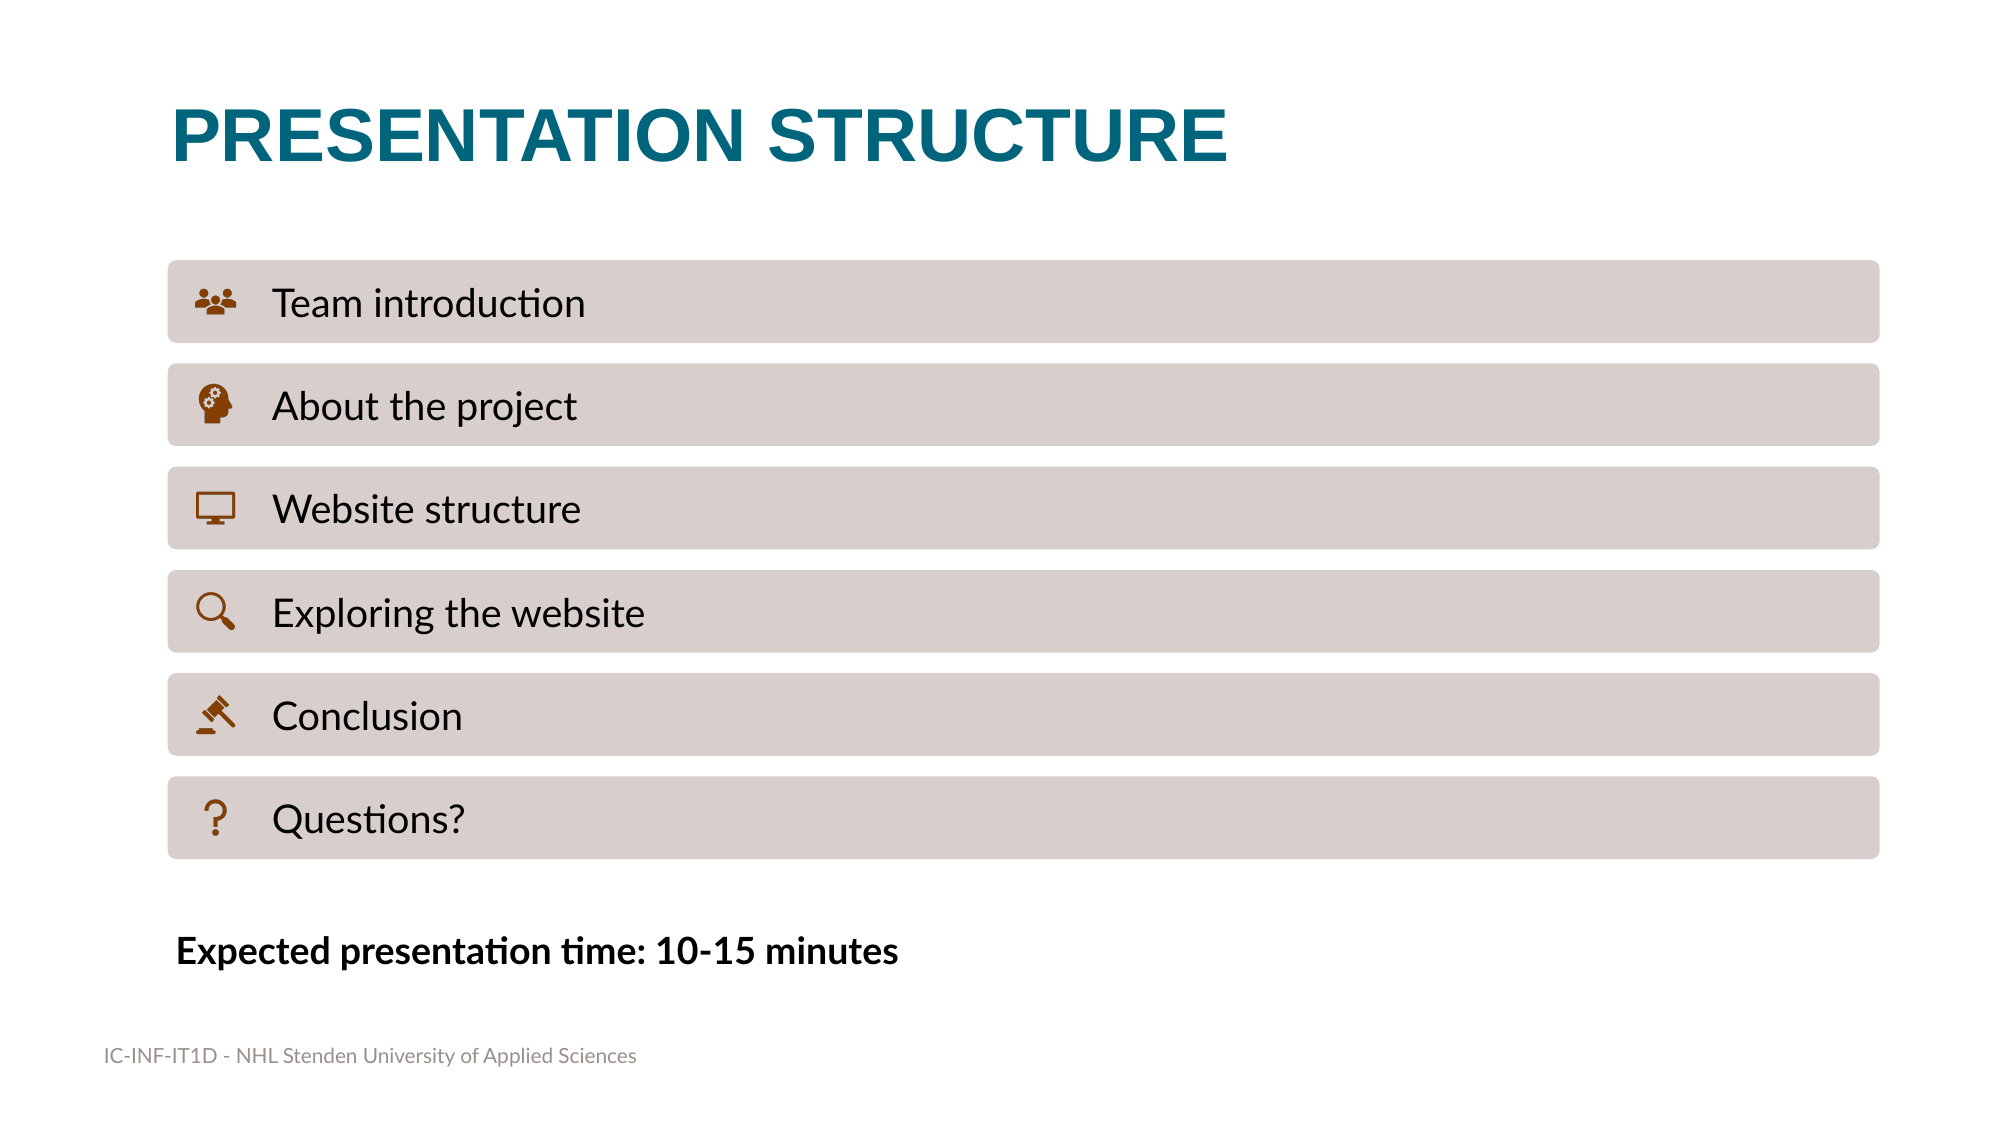

# Presentation structure
Team introduction
About the project
Website structure
Exploring the website
Conclusion
Questions?
Expected presentation time: 10-15 minutes

IC-INF-IT1D - NHL Stenden University of Applied Sciences